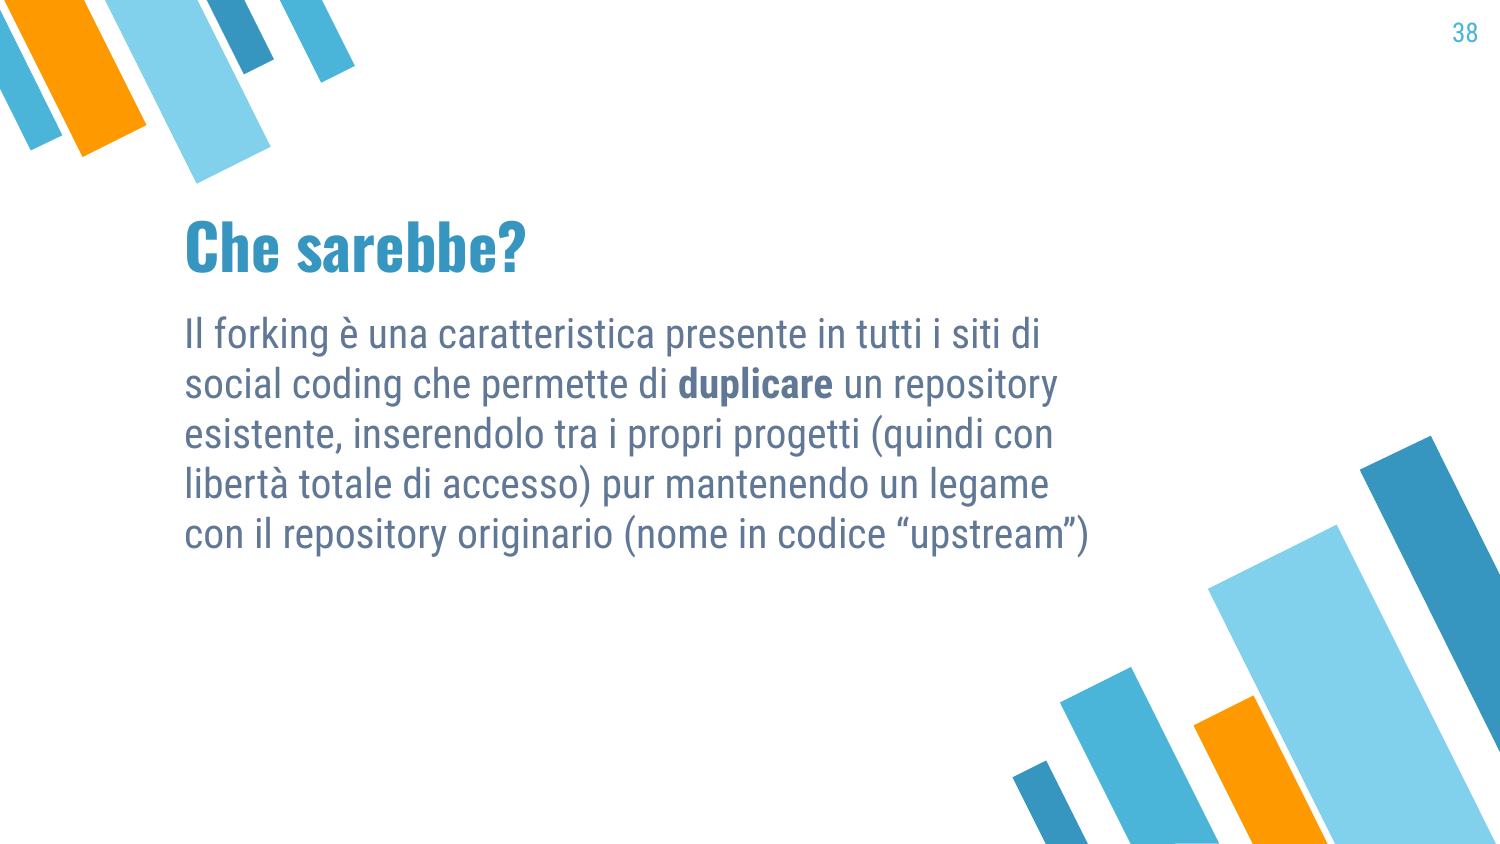

38
# Che sarebbe?
Il forking è una caratteristica presente in tutti i siti di social coding che permette di duplicare un repository esistente, inserendolo tra i propri progetti (quindi con libertà totale di accesso) pur mantenendo un legame con il repository originario (nome in codice “upstream”)